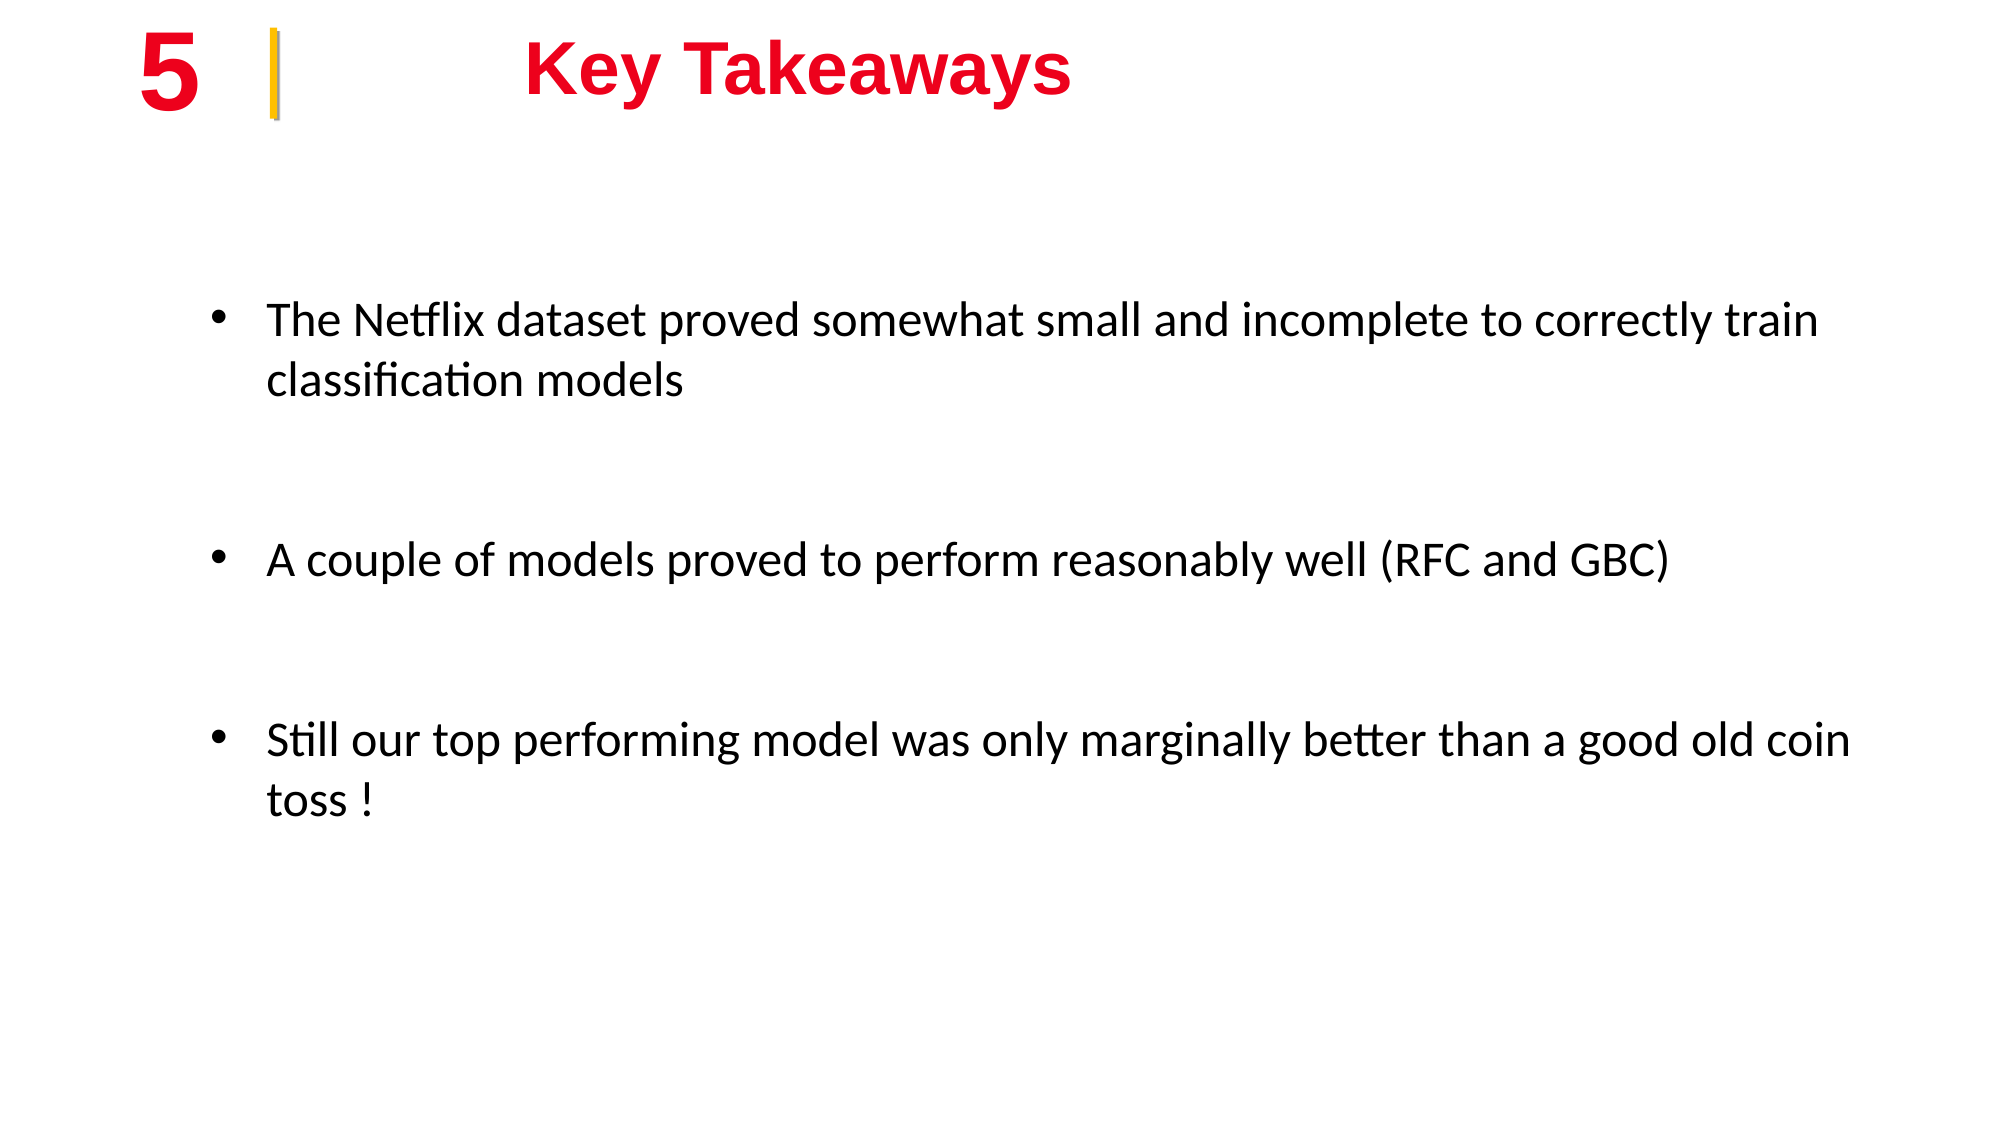

5
Key Takeaways

The Netflix dataset proved somewhat small and incomplete to correctly train classification models

A couple of models proved to perform reasonably well (RFC and GBC)

Still our top performing model was only marginally better than a good old coin toss !